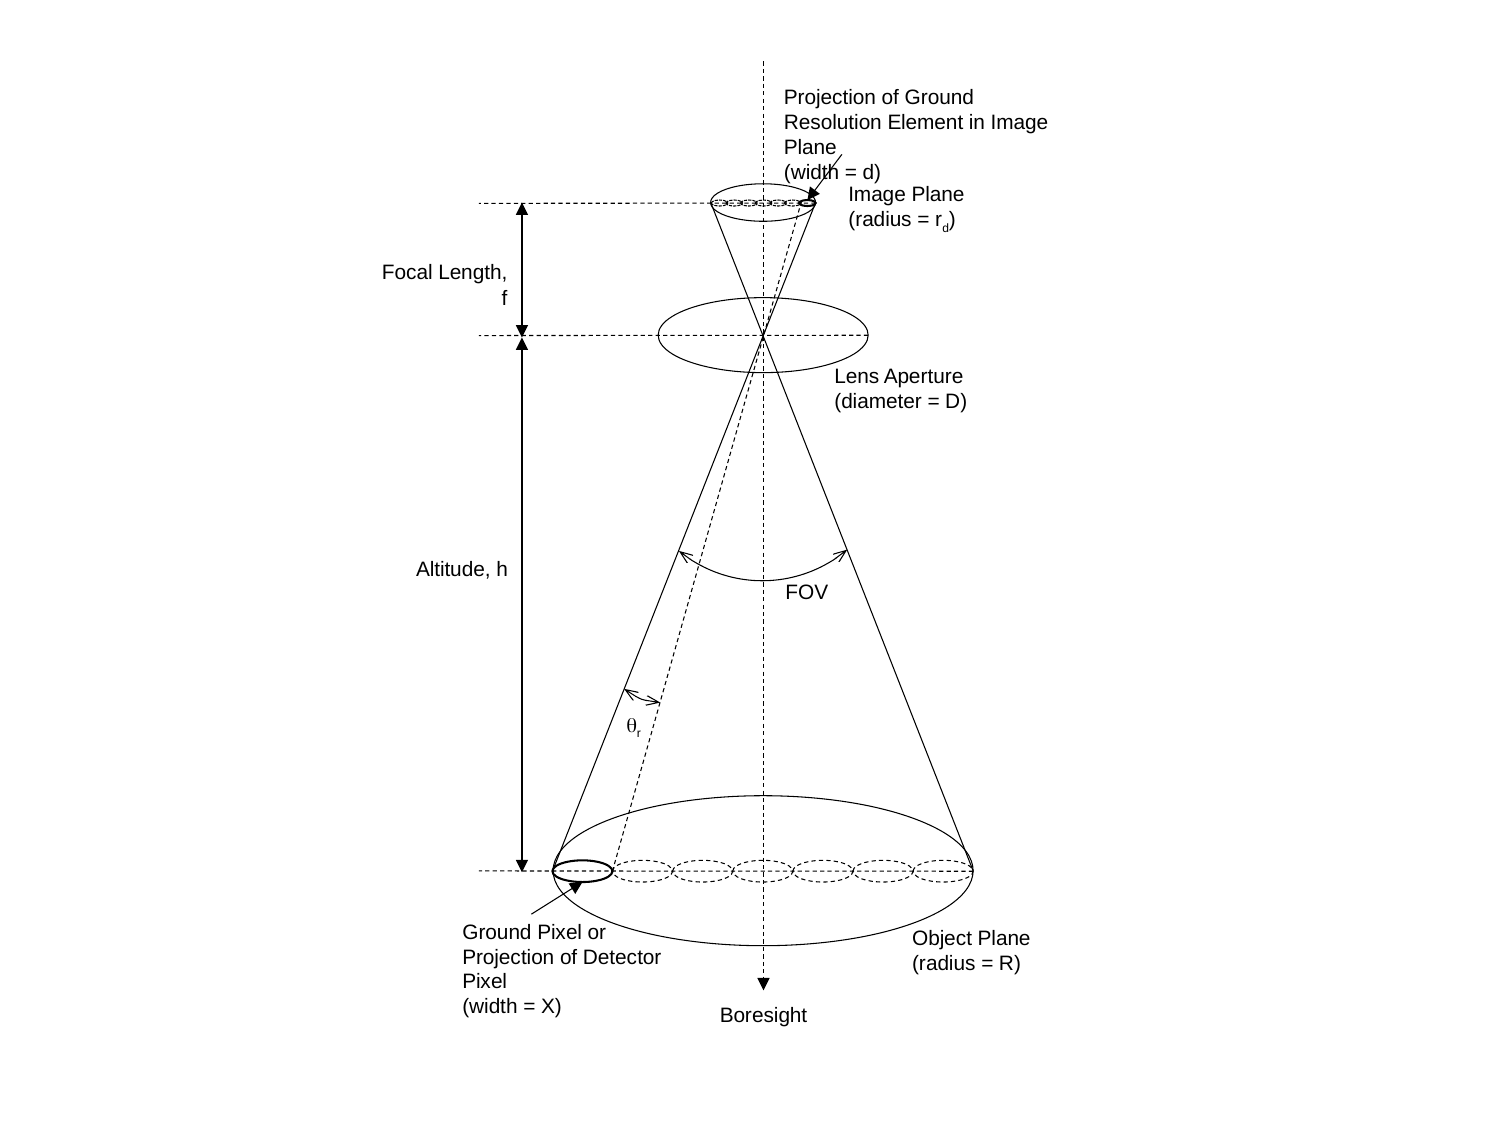

Projection of Ground Resolution Element in Image Plane
(width = d)
Image Plane
(radius = rd)

Focal Length, f

Lens Aperture
(diameter = D)

Altitude, h
FOV
θr

Ground Pixel or
Projection of Detector Pixel
(width = X)
Object Plane
(radius = R)
Boresight